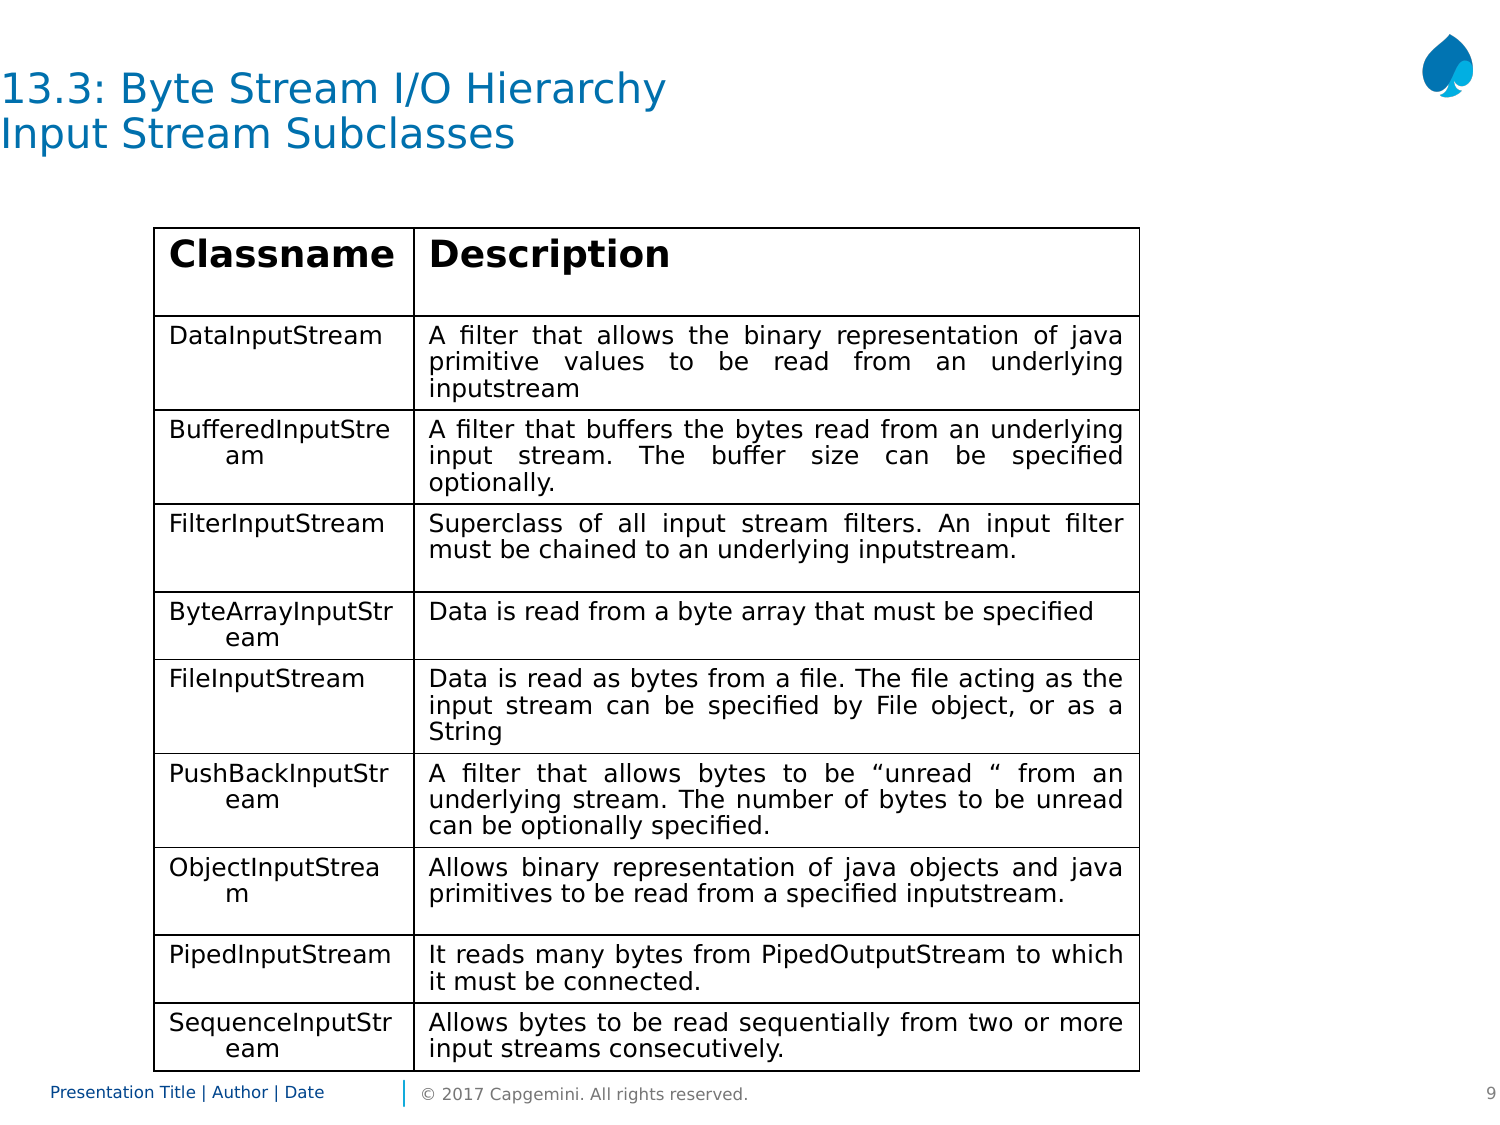

13.3: Byte Stream I/O Hierarchy
Input Stream Subclasses
| Classname | Description |
| --- | --- |
| DataInputStream | A filter that allows the binary representation of java primitive values to be read from an underlying inputstream |
| BufferedInputStream | A filter that buffers the bytes read from an underlying input stream. The buffer size can be specified optionally. |
| FilterInputStream | Superclass of all input stream filters. An input filter must be chained to an underlying inputstream. |
| ByteArrayInputStream | Data is read from a byte array that must be specified |
| FileInputStream | Data is read as bytes from a file. The file acting as the input stream can be specified by File object, or as a String |
| PushBackInputStream | A filter that allows bytes to be “unread “ from an underlying stream. The number of bytes to be unread can be optionally specified. |
| ObjectInputStream | Allows binary representation of java objects and java primitives to be read from a specified inputstream. |
| PipedInputStream | It reads many bytes from PipedOutputStream to which it must be connected. |
| SequenceInputStream | Allows bytes to be read sequentially from two or more input streams consecutively. |